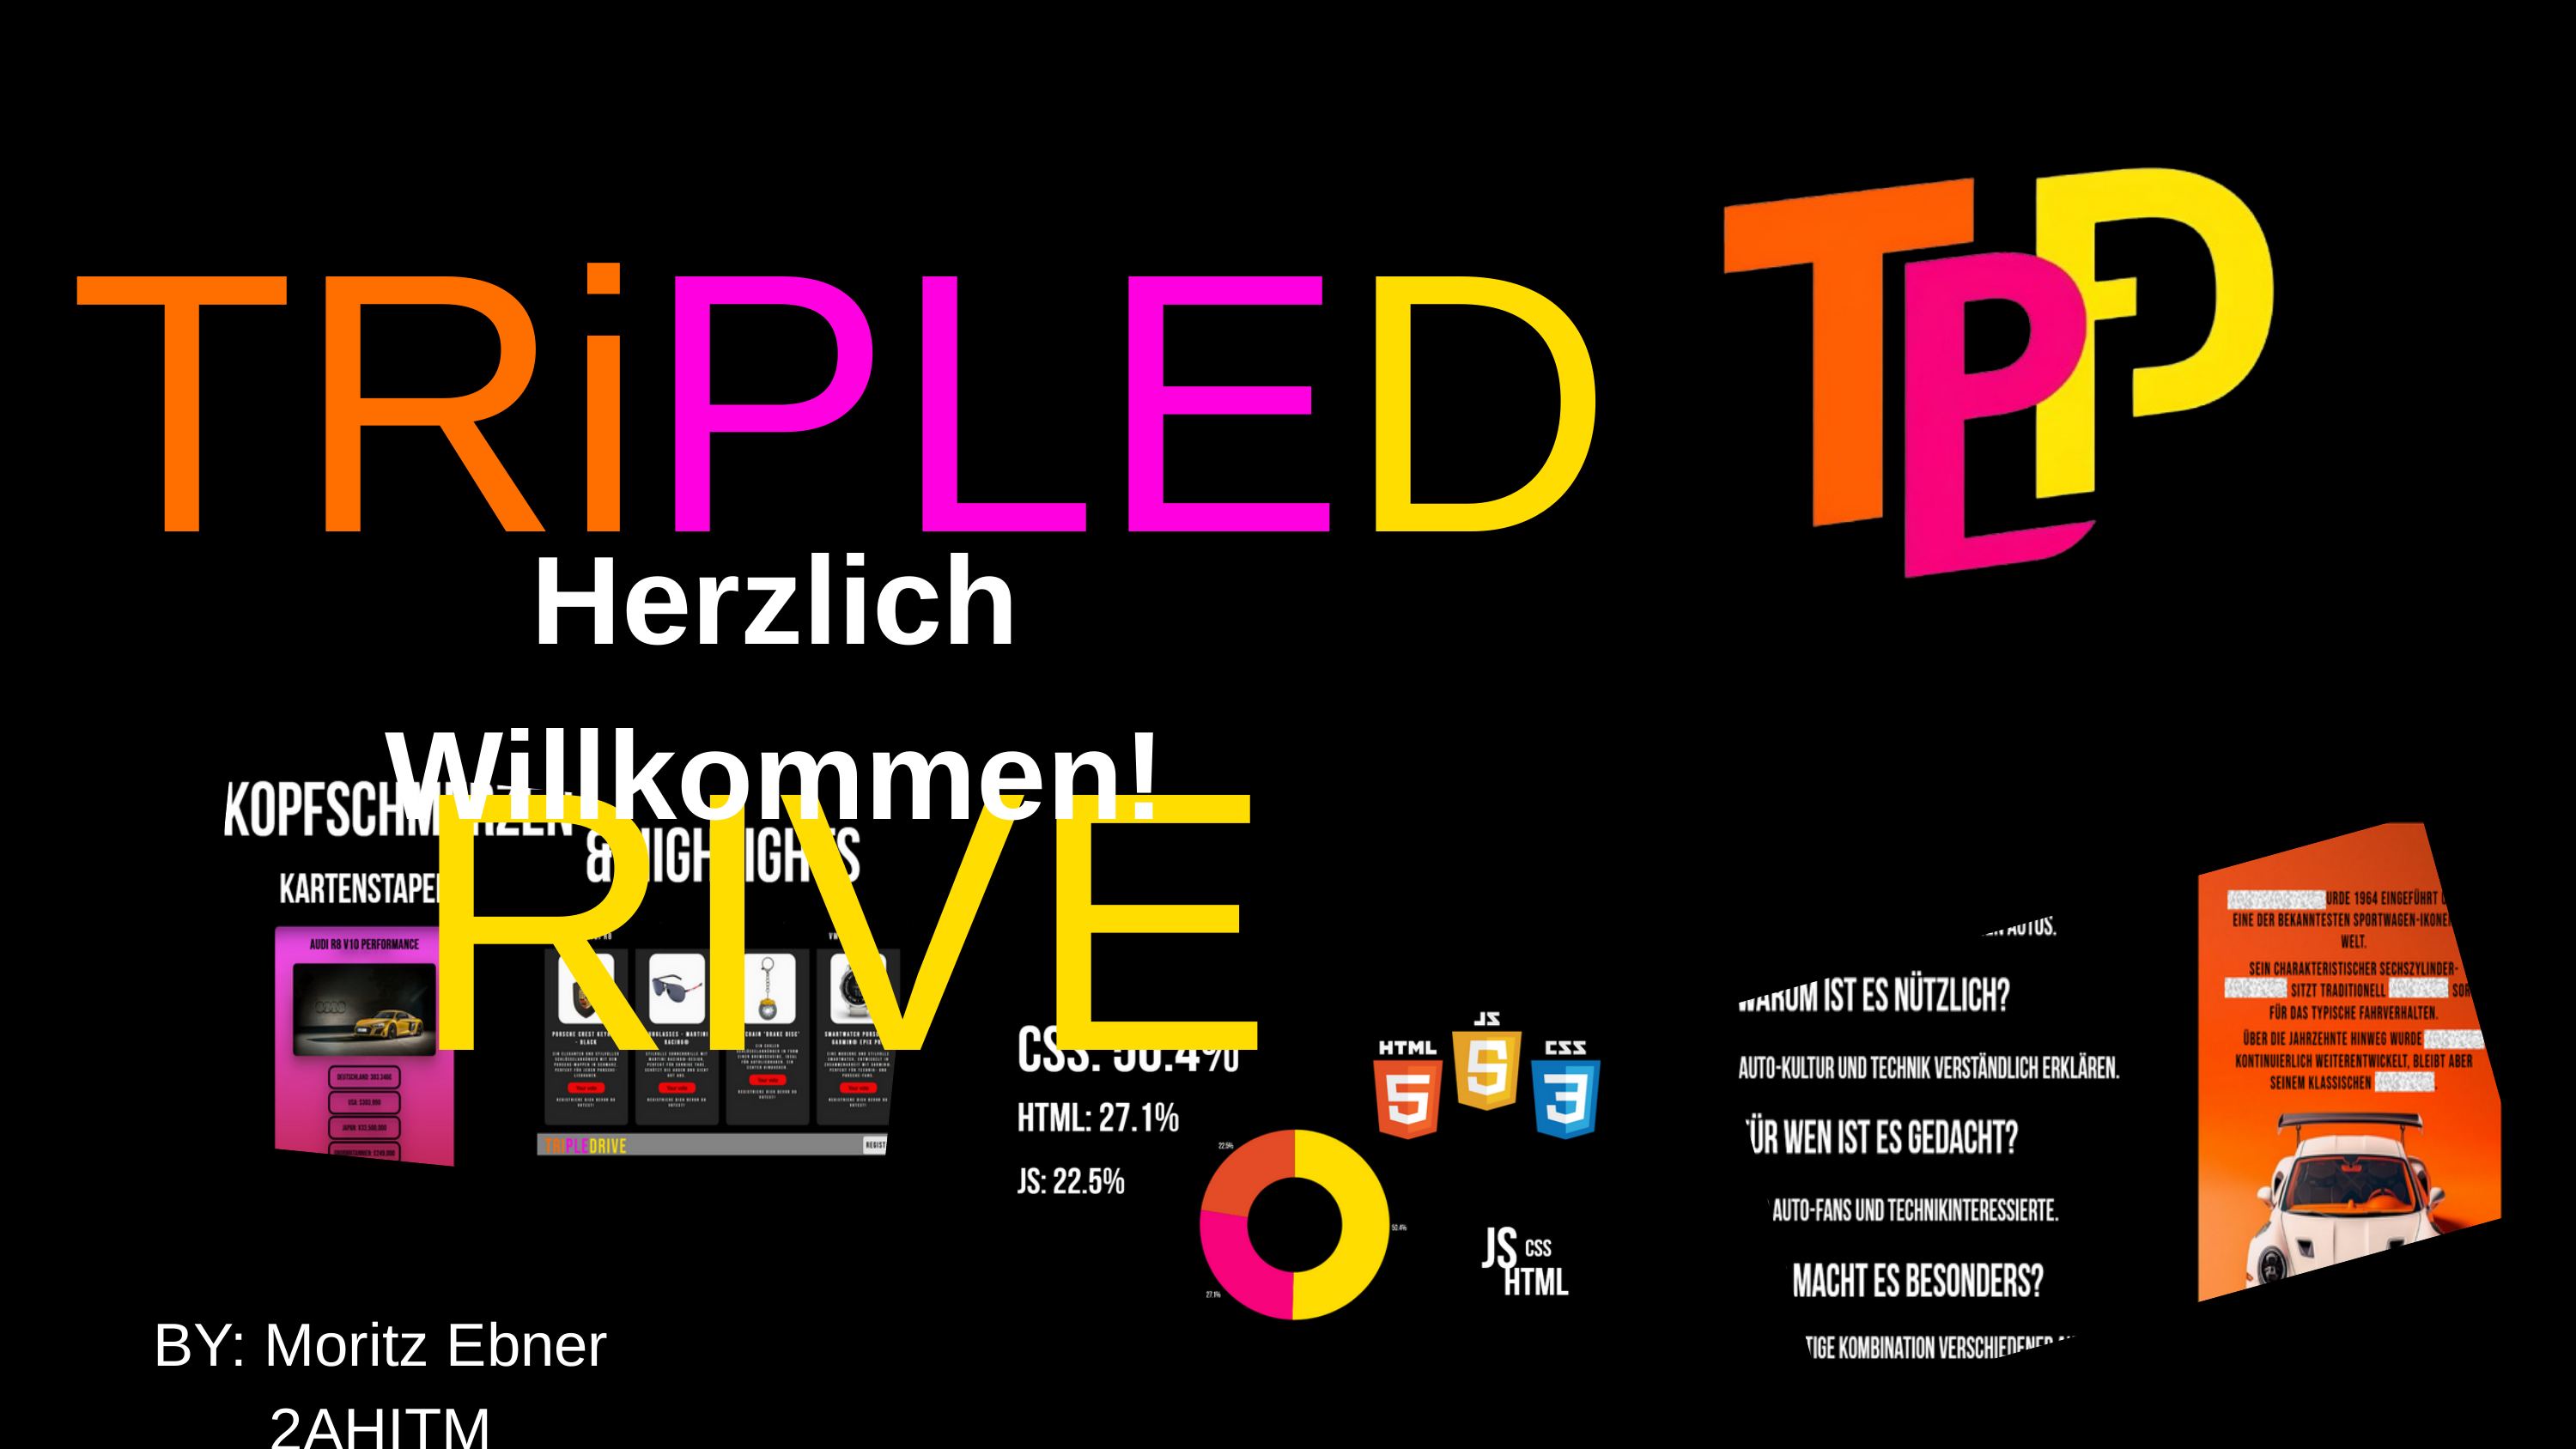

TRiPLEDRIVE
Herzlich Willkommen!

BY: Moritz Ebner 2AHITM